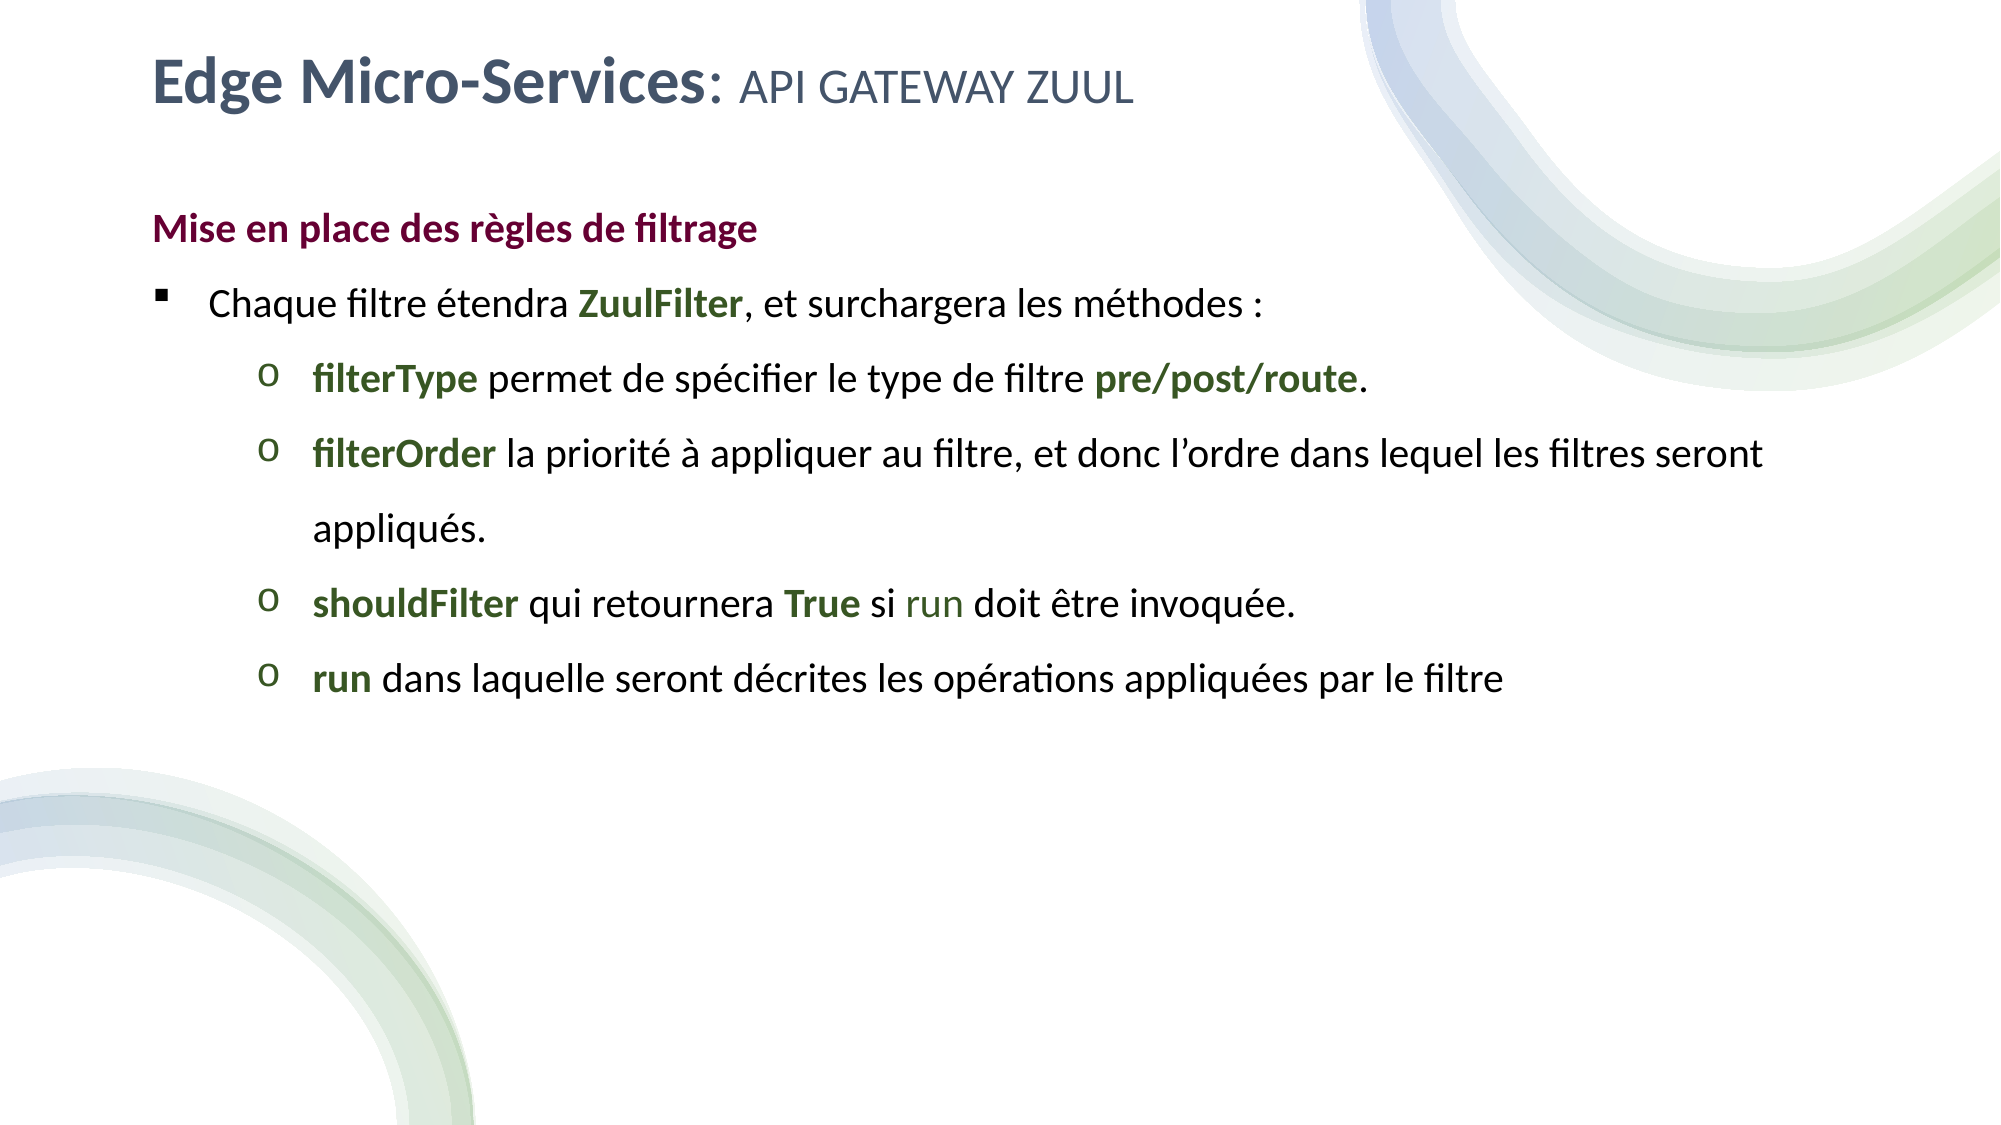

Edge Micro-Services: API GATEWAY ZUUL
Mise en place des règles de filtrage
Chaque filtre étendra ZuulFilter, et surchargera les méthodes :
filterType permet de spécifier le type de filtre pre/post/route.
filterOrder la priorité à appliquer au filtre, et donc l’ordre dans lequel les filtres seront appliqués.
shouldFilter qui retournera True si run doit être invoquée.
run dans laquelle seront décrites les opérations appliquées par le filtre